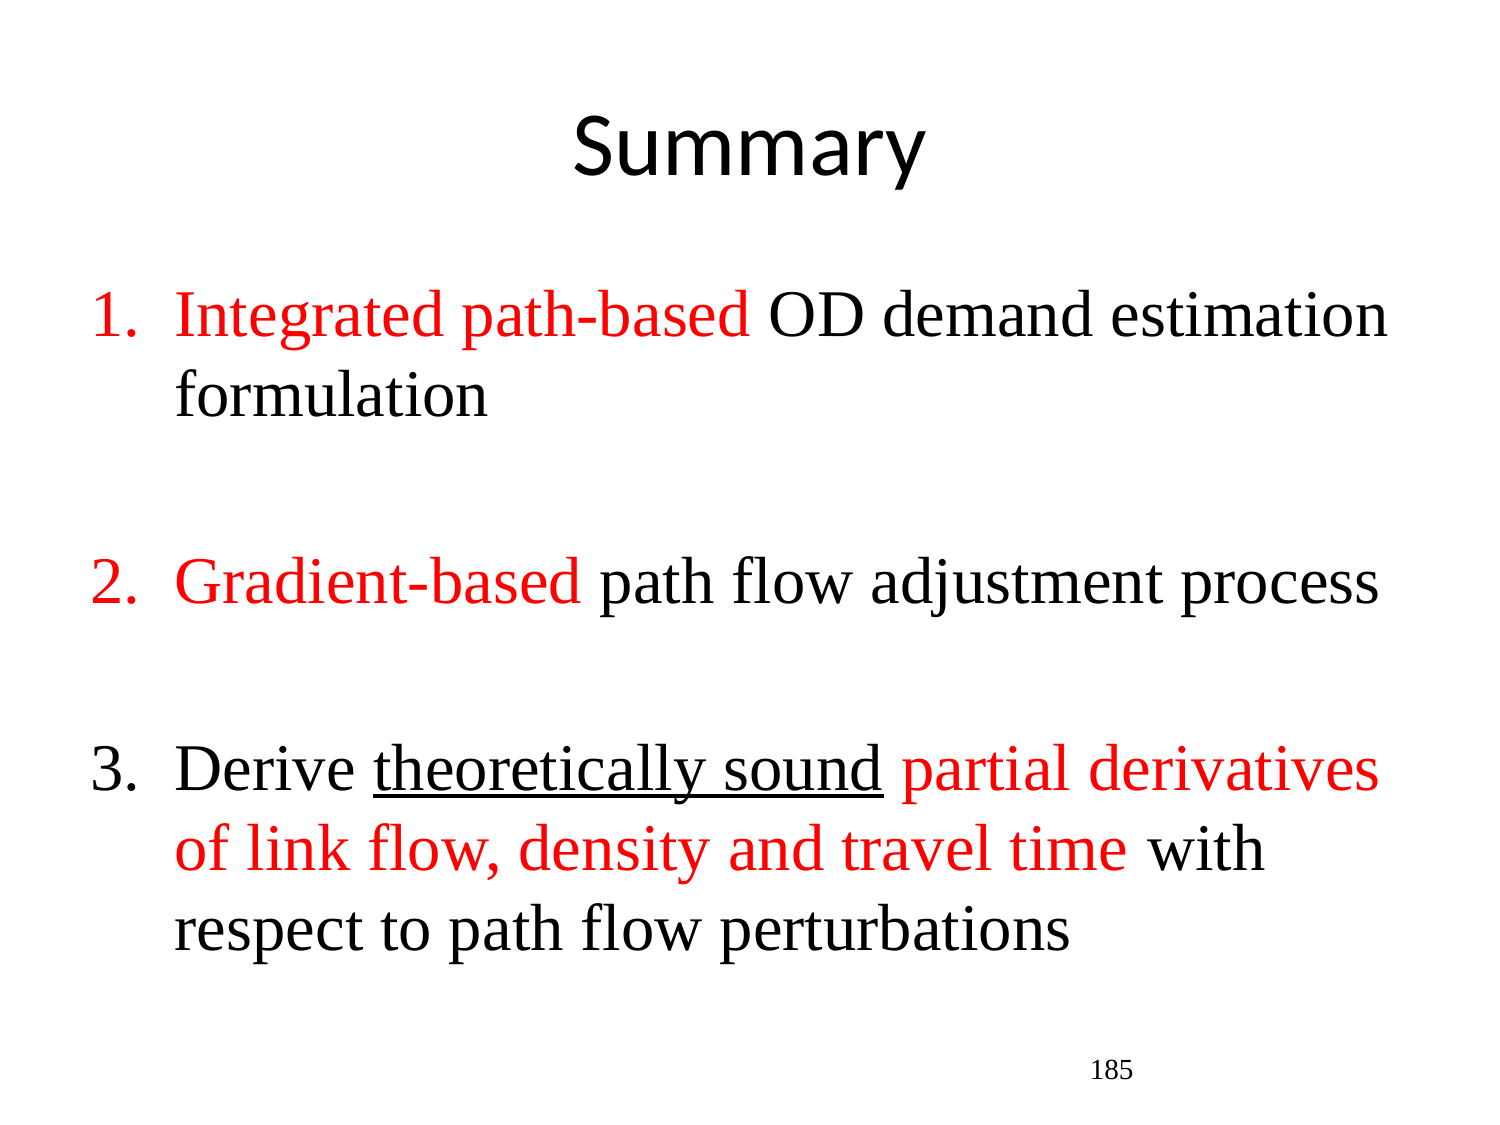

# Summary
Integrated path-based OD demand estimation formulation

Gradient-based path flow adjustment process

Derive theoretically sound partial derivatives of link flow, density and travel time with respect to path flow perturbations

185